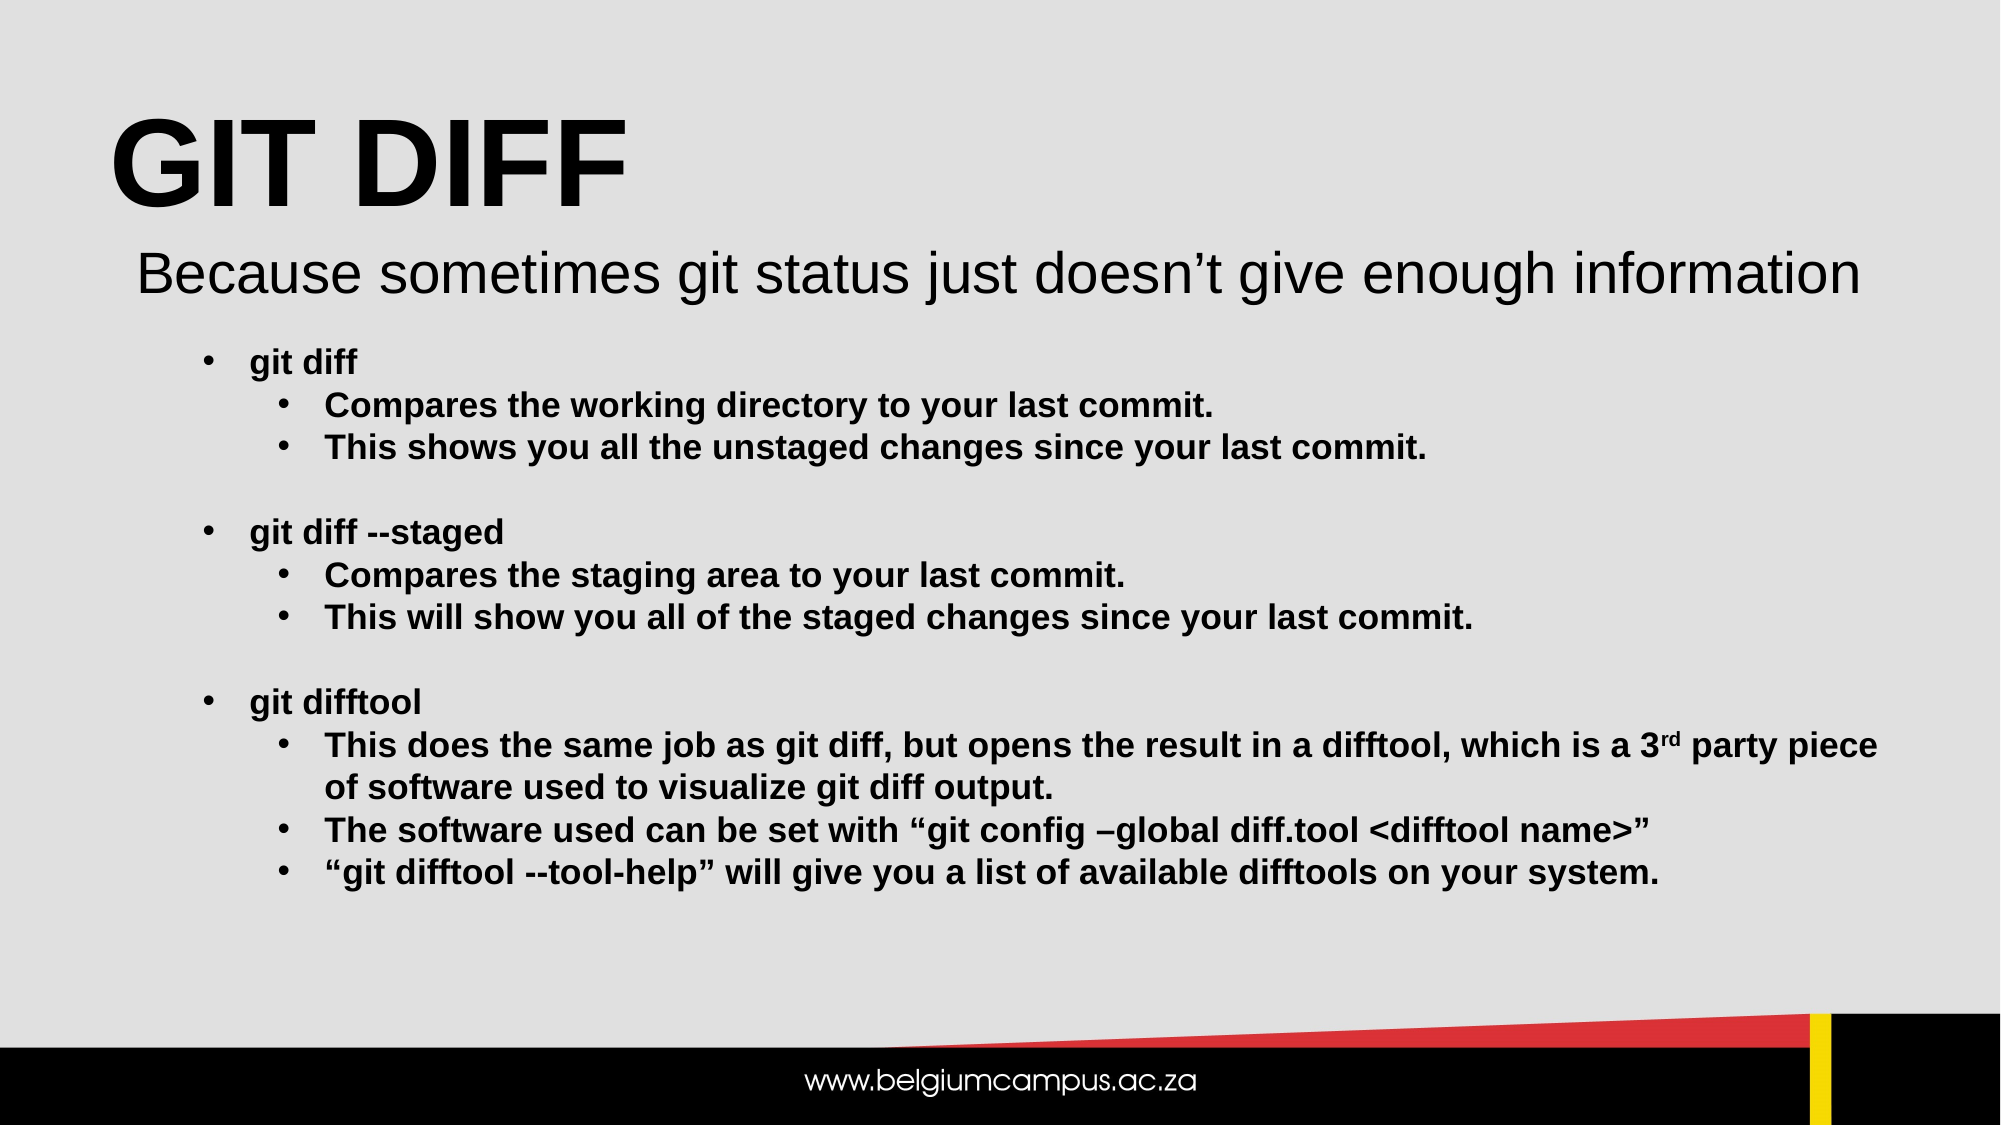

# GIT DIFF
Because sometimes git status just doesn’t give enough information
git diff
Compares the working directory to your last commit.
This shows you all the unstaged changes since your last commit.

git diff --staged
Compares the staging area to your last commit.
This will show you all of the staged changes since your last commit.

git difftool
This does the same job as git diff, but opens the result in a difftool, which is a 3rd party piece of software used to visualize git diff output.
The software used can be set with “git config –global diff.tool <difftool name>”
“git difftool --tool-help” will give you a list of available difftools on your system.